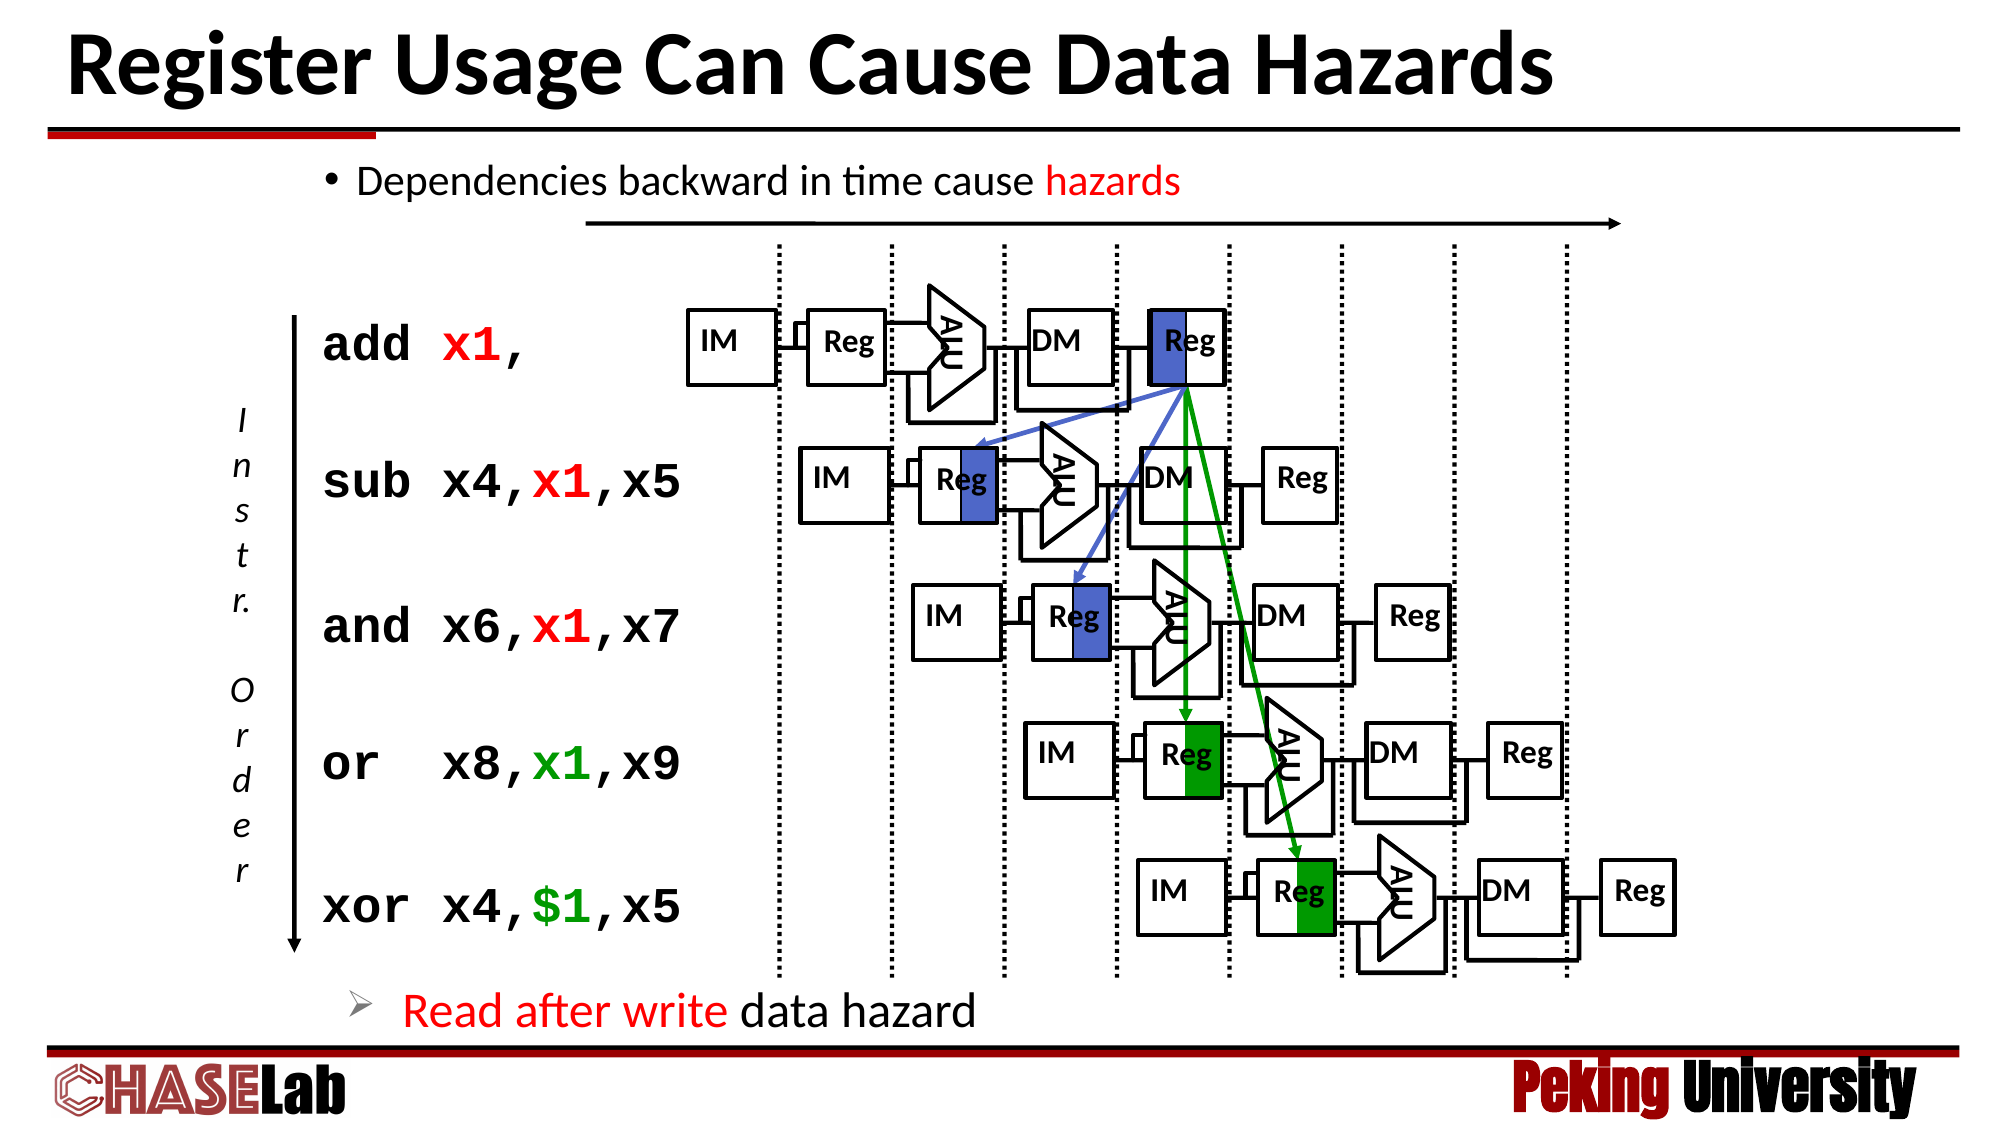

# Register Usage Can Cause Data Hazards
Dependencies backward in time cause hazards

ALU

IM

DM
Reg
Reg

add x1,

I
n
s
t
r.

O
r
d
e
r

ALU

IM

DM
Reg
Reg

sub x4,x1,x5

ALU

IM

DM
Reg
Reg

and x6,x1,x7

ALU

IM

DM
Reg
Reg

or  x8,x1,x9

ALU

IM

DM
Reg
Reg

xor x4,$1,x5
Read after write data hazard